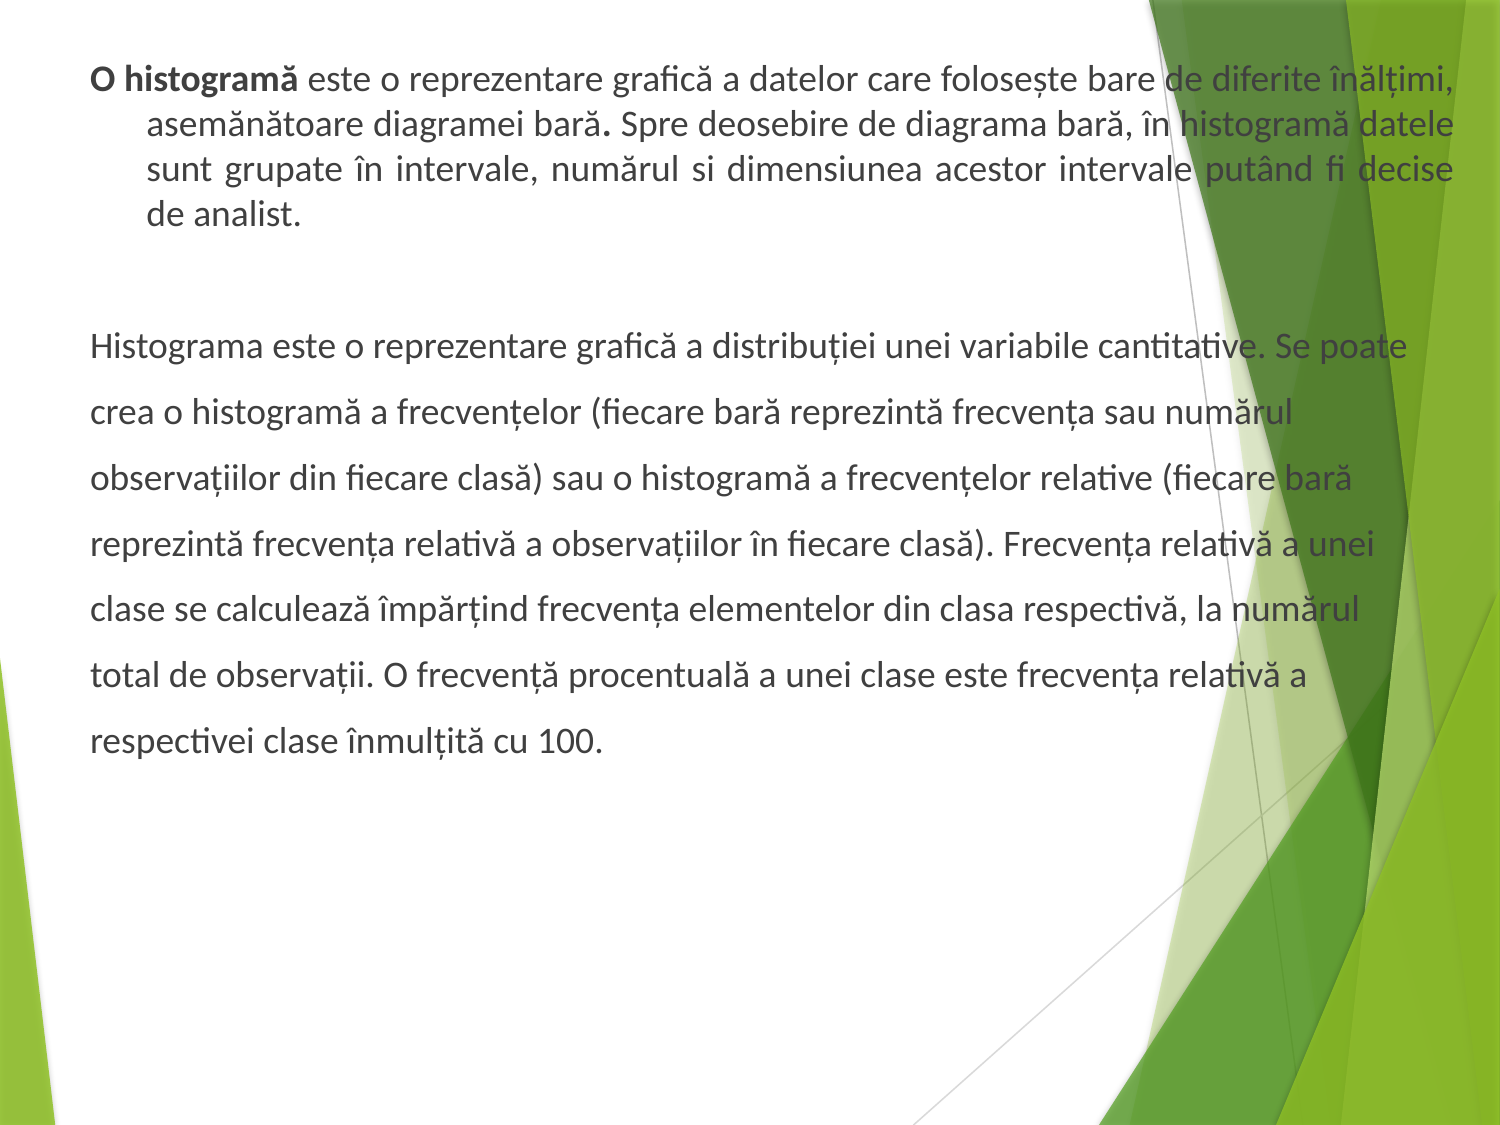

O histogramă este o reprezentare grafică a datelor care folosește bare de diferite înălțimi, asemănătoare diagramei bară. Spre deosebire de diagrama bară, în histogramă datele sunt grupate în intervale, numărul si dimensiunea acestor intervale putând fi decise de analist.

Histograma este o reprezentare grafică a distribuției unei variabile cantitative. Se poate
crea o histogramă a frecvențelor (fiecare bară reprezintă frecvența sau numărul
observațiilor din fiecare clasă) sau o histogramă a frecvențelor relative (fiecare bară
reprezintă frecvența relativă a observațiilor în fiecare clasă). Frecvența relativă a unei
clase se calculează împărțind frecvența elementelor din clasa respectivă, la numărul
total de observații. O frecvență procentuală a unei clase este frecvența relativă a
respectivei clase înmulțită cu 100.